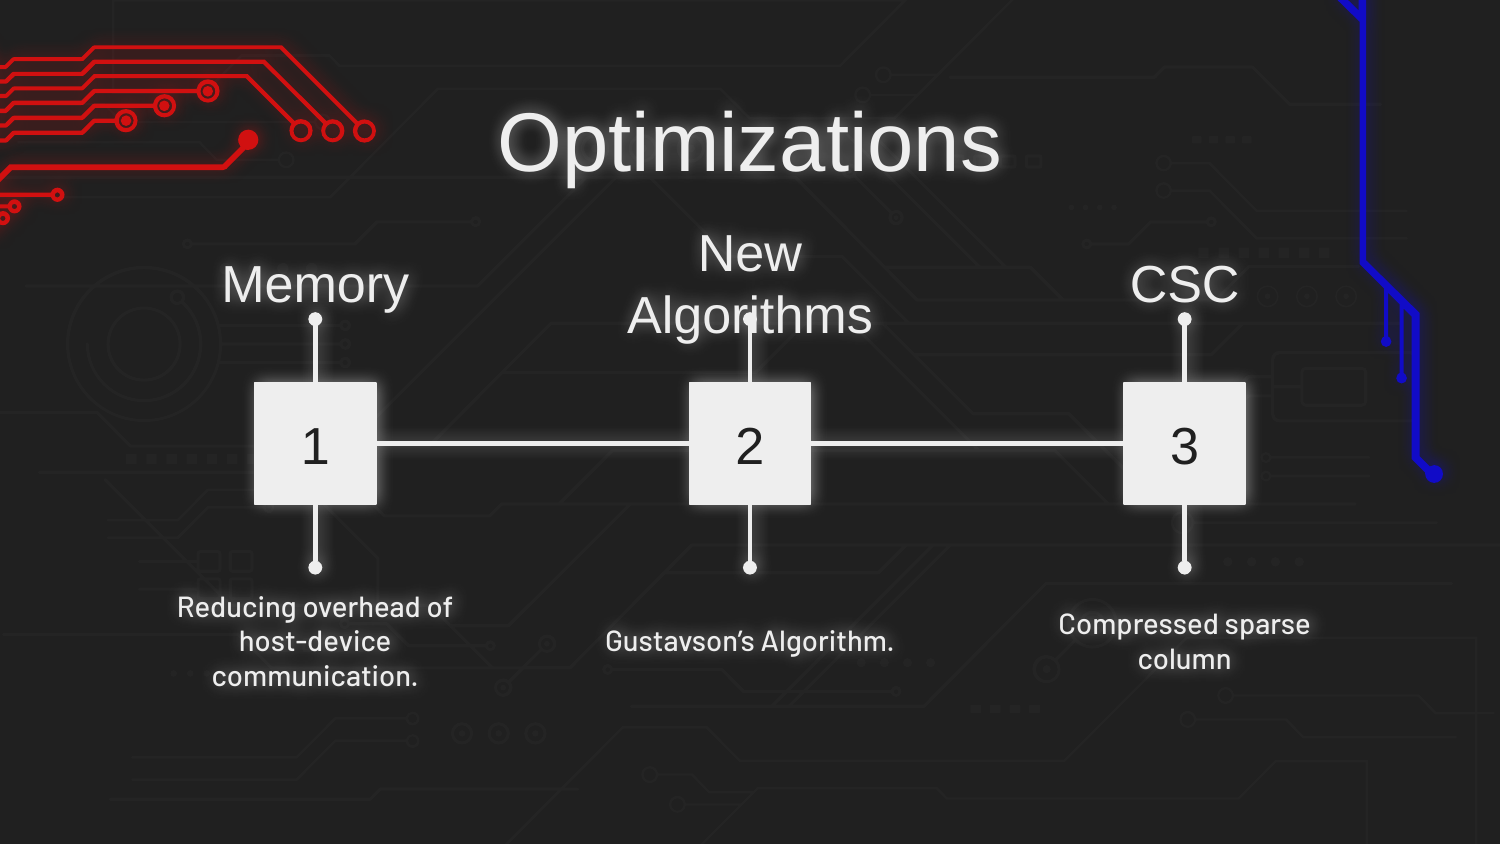

Optimizations

Memory
New Algorithms
# CSC
1
2
3
Reducing overhead of host-device communication.
Gustavson’s Algorithm.
Compressed sparse column